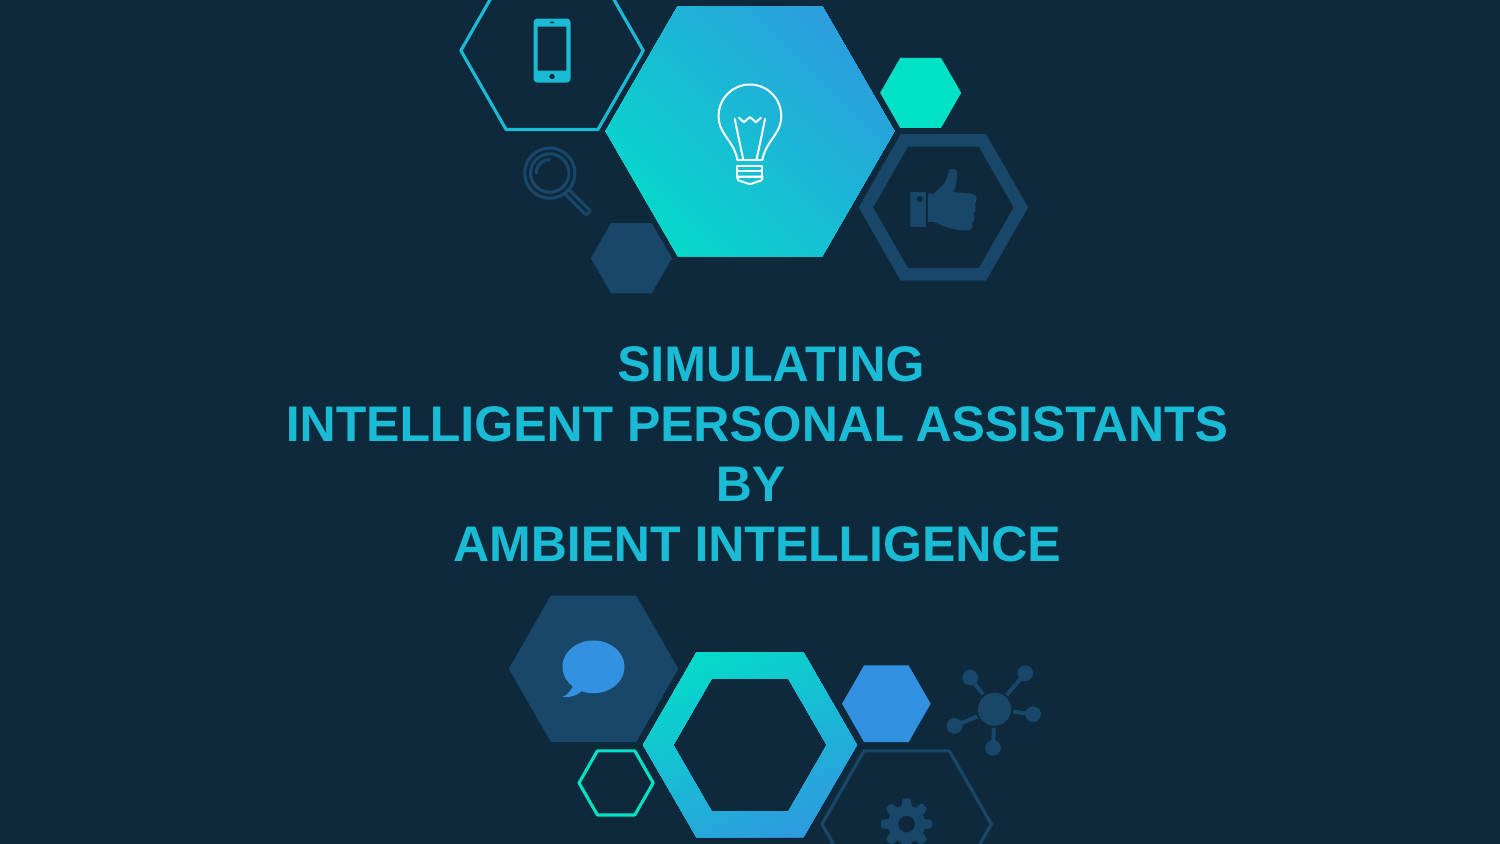

# SIMULATING
 INTELLIGENT PERSONAL ASSISTANTS
BY
AMBIENT INTELLIGENCE